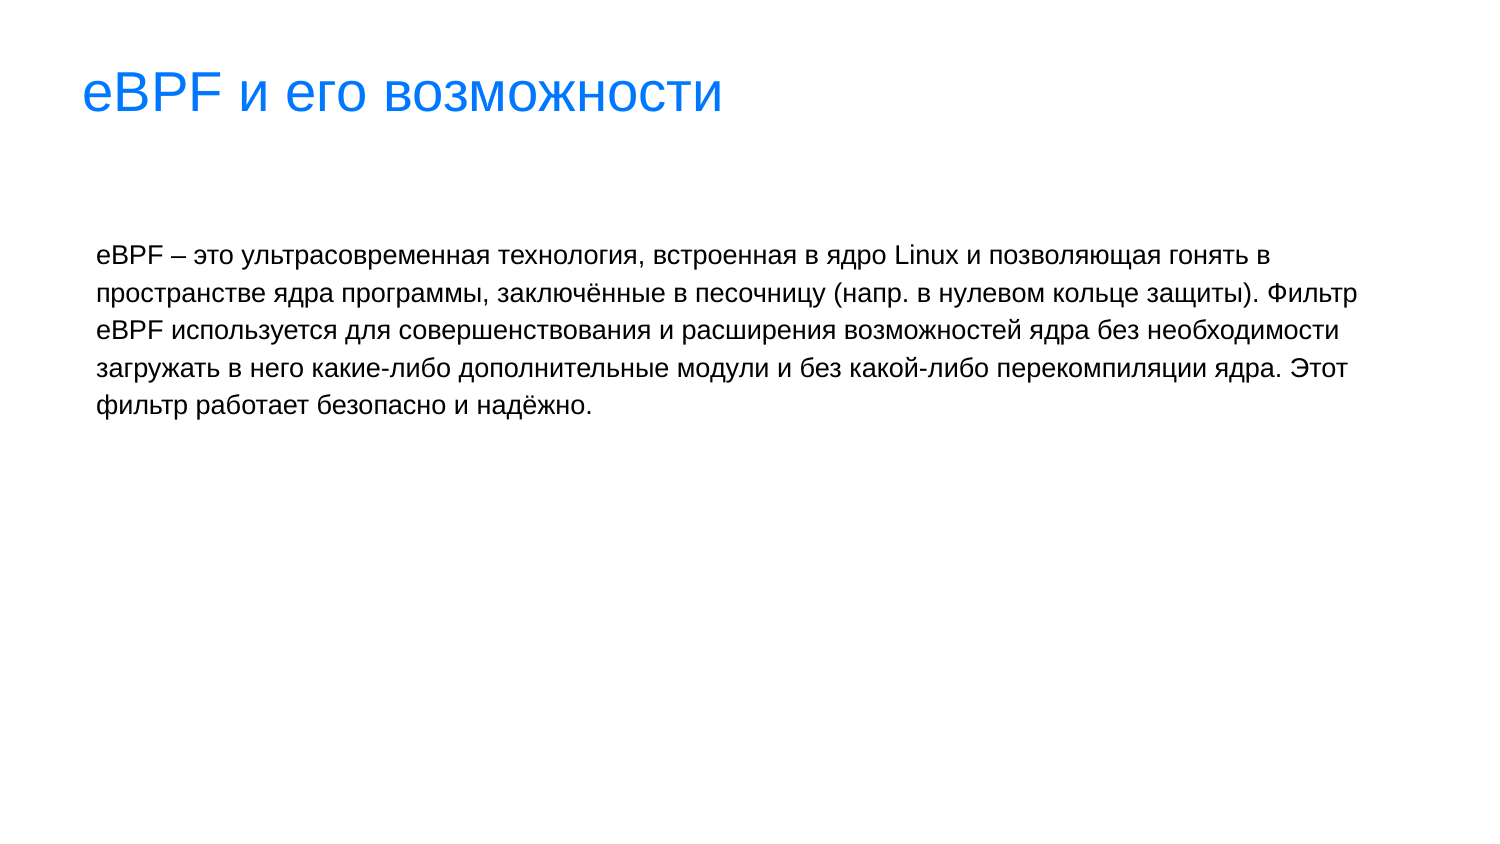

# eBPF и его возможности
eBPF – это ультрасовременная технология, встроенная в ядро Linux и позволяющая гонять в пространстве ядра программы, заключённые в песочницу (напр. в нулевом кольце защиты). Фильтр eBPF используется для совершенствования и расширения возможностей ядра без необходимости загружать в него какие-либо дополнительные модули и без какой-либо перекомпиляции ядра. Этот фильтр работает безопасно и надёжно.